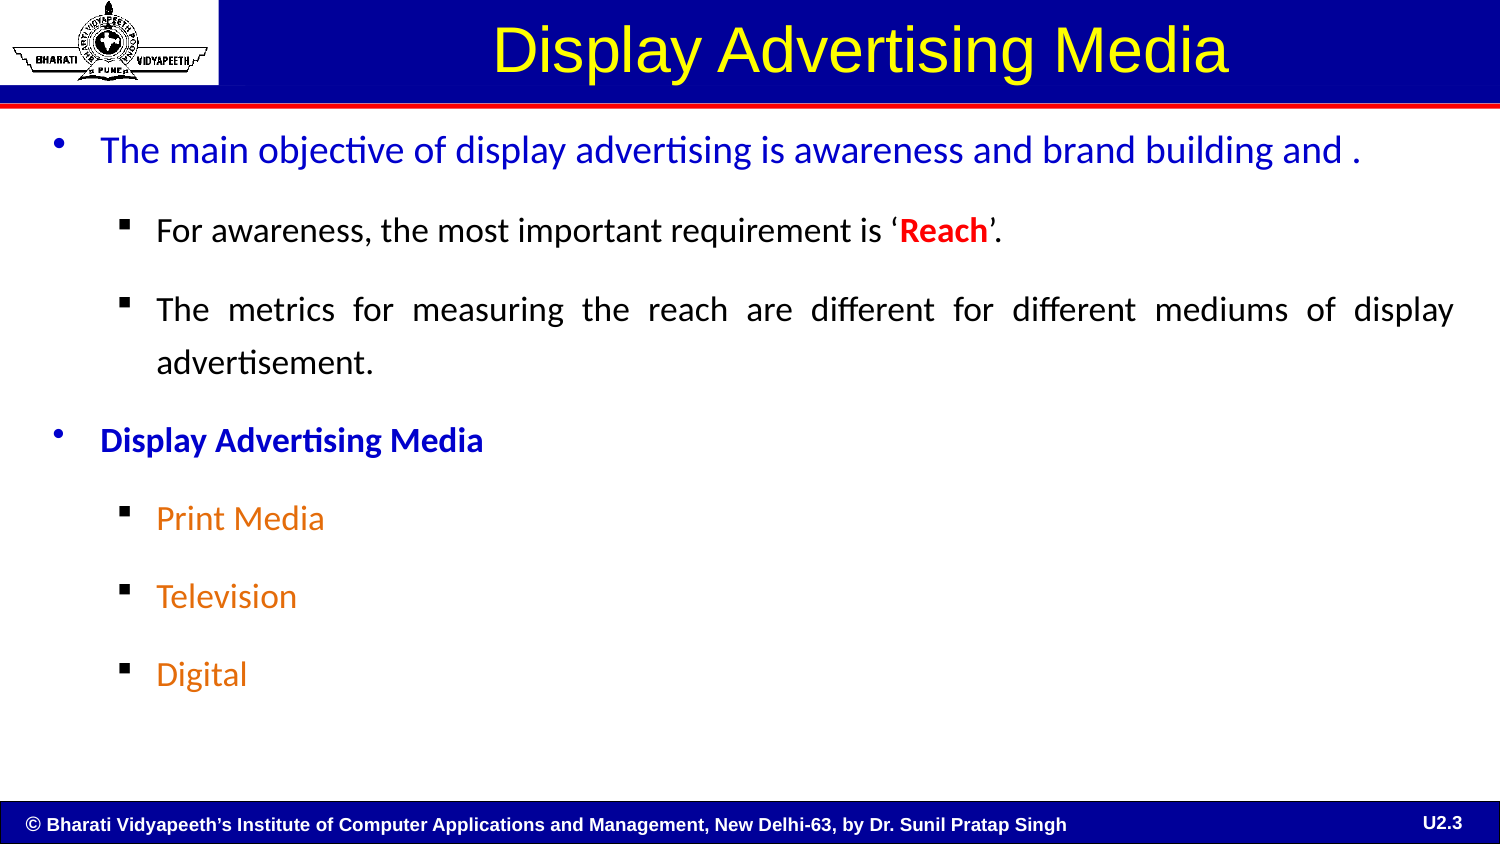

# Display Advertising Media
The main objective of display advertising is awareness and brand building and .
For awareness, the most important requirement is ‘Reach’.
The metrics for measuring the reach are different for different mediums of display advertisement.
Display Advertising Media
Print Media
Television
Digital